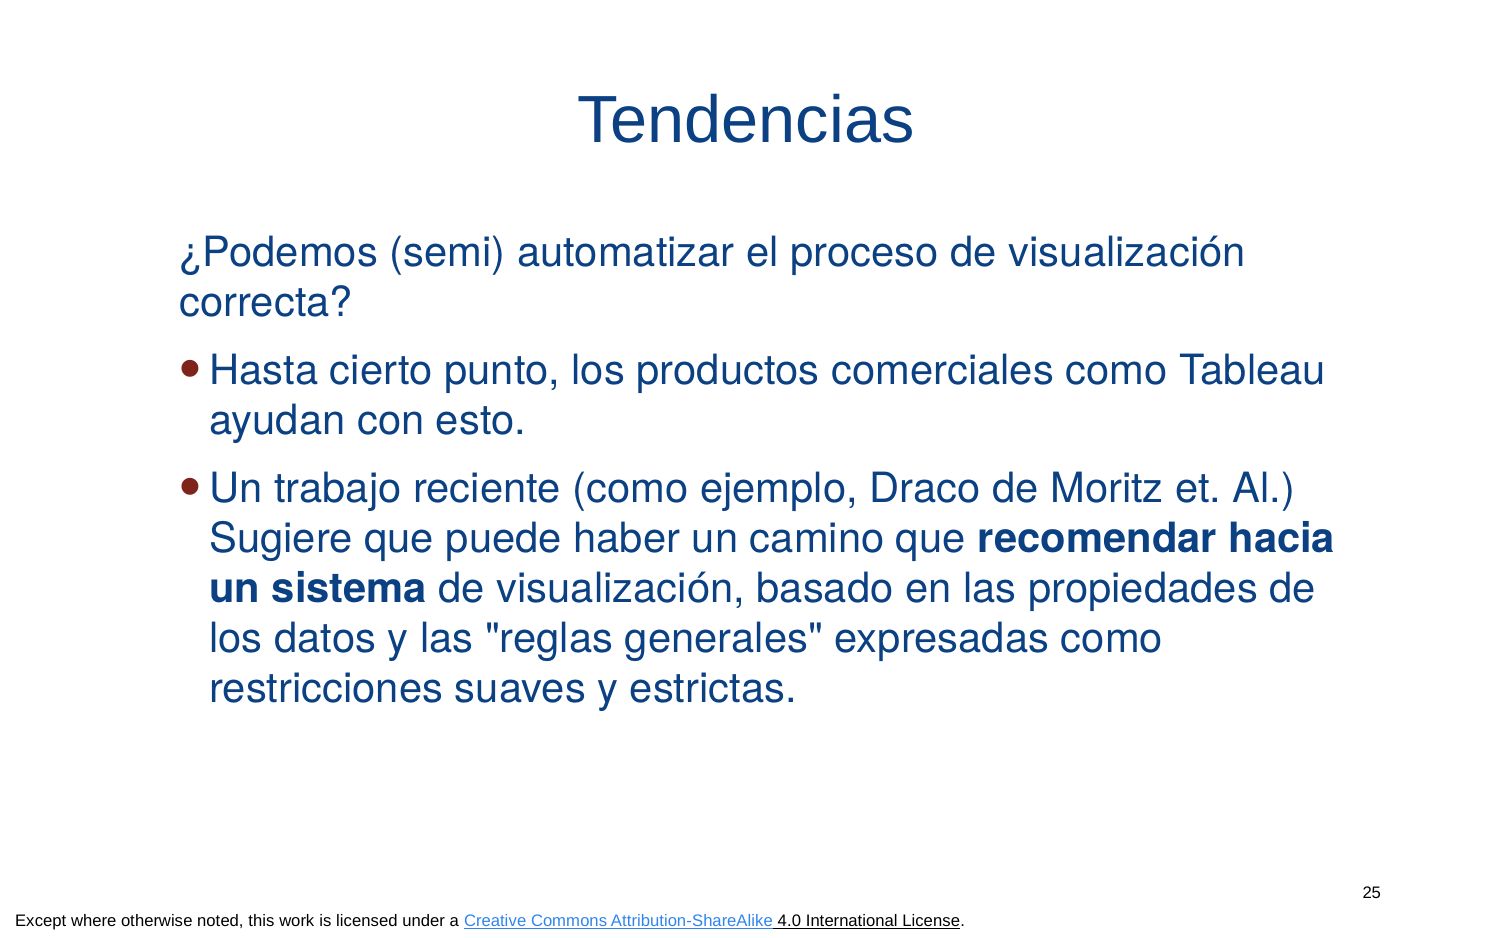

# Tendencias
¿Podemos (semi) automatizar el proceso de visualización correcta?
Hasta cierto punto, los productos comerciales como Tableau ayudan con esto.
Un trabajo reciente (como ejemplo, Draco de Moritz et. Al.) Sugiere que puede haber un camino que recomendar hacia un sistema de visualización, basado en las propiedades de los datos y las "reglas generales" expresadas como restricciones suaves y estrictas.

25